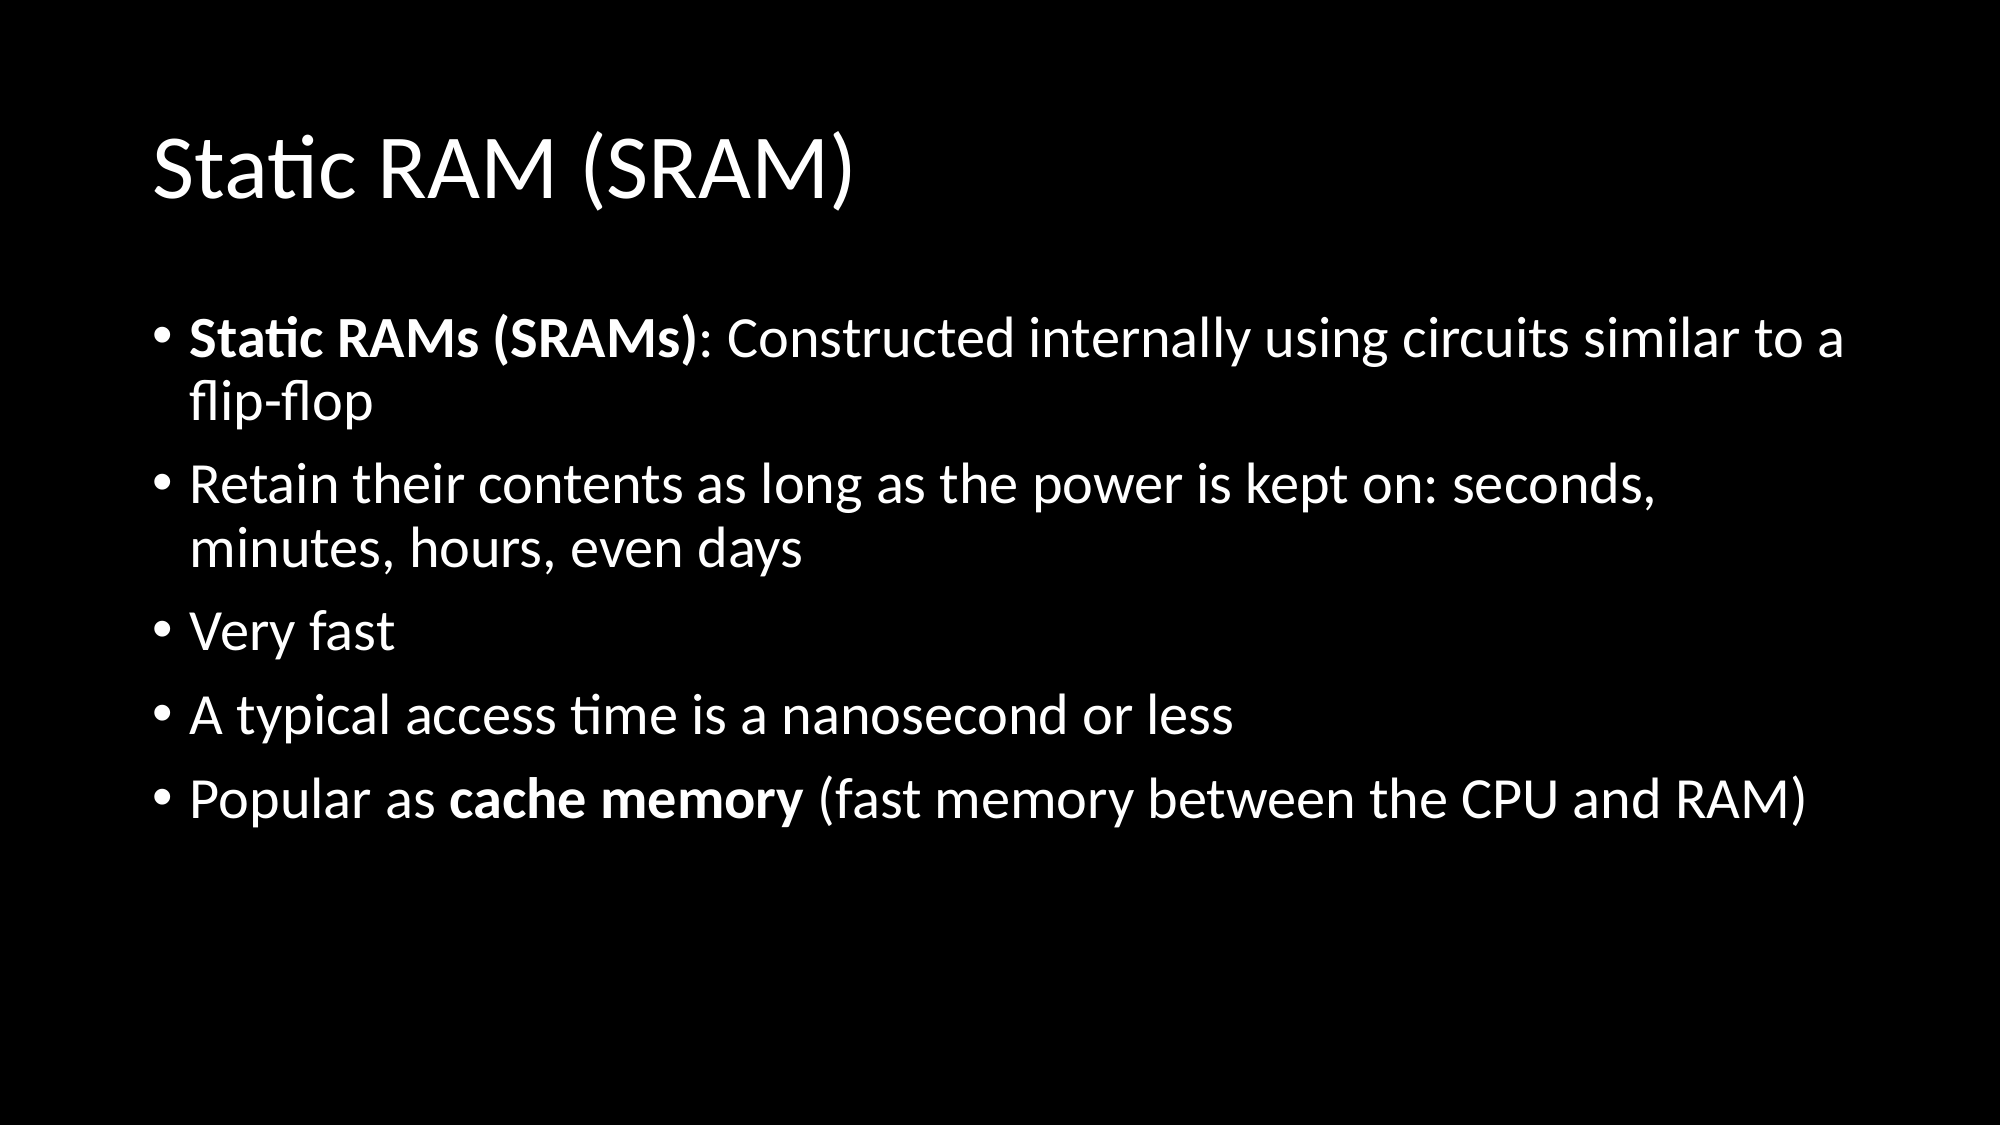

# Static RAM (SRAM)
Static RAMs (SRAMs): Constructed internally using circuits similar to a flip-flop
Retain their contents as long as the power is kept on: seconds, minutes, hours, even days
Very fast
A typical access time is a nanosecond or less
Popular as cache memory (fast memory between the CPU and RAM)